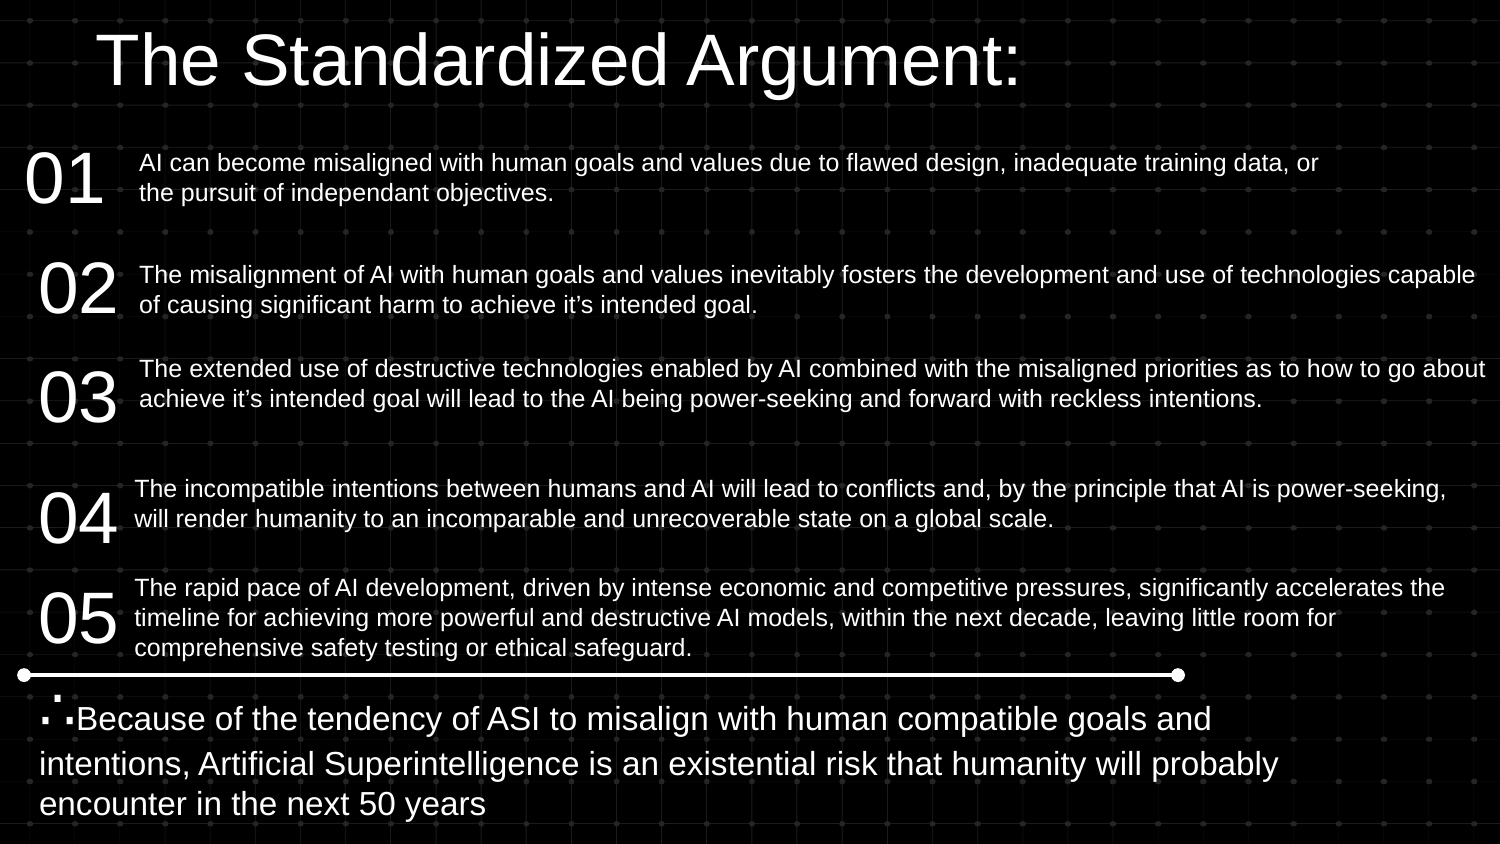

The Standardized Argument:
# 01
AI can become misaligned with human goals and values due to flawed design, inadequate training data, or the pursuit of independant objectives.
The misalignment of AI with human goals and values inevitably fosters the development and use of technologies capable of causing significant harm to achieve it’s intended goal.
02
The extended use of destructive technologies enabled by AI combined with the misaligned priorities as to how to go about achieve it’s intended goal will lead to the AI being power-seeking and forward with reckless intentions.
03
The incompatible intentions between humans and AI will lead to conflicts and, by the principle that AI is power-seeking, will render humanity to an incomparable and unrecoverable state on a global scale.
04
The rapid pace of AI development, driven by intense economic and competitive pressures, significantly accelerates the timeline for achieving more powerful and destructive AI models, within the next decade, leaving little room for comprehensive safety testing or ethical safeguard.
05
∴Because of the tendency of ASI to misalign with human compatible goals and intentions, Artificial Superintelligence is an existential risk that humanity will probably encounter in the next 50 years